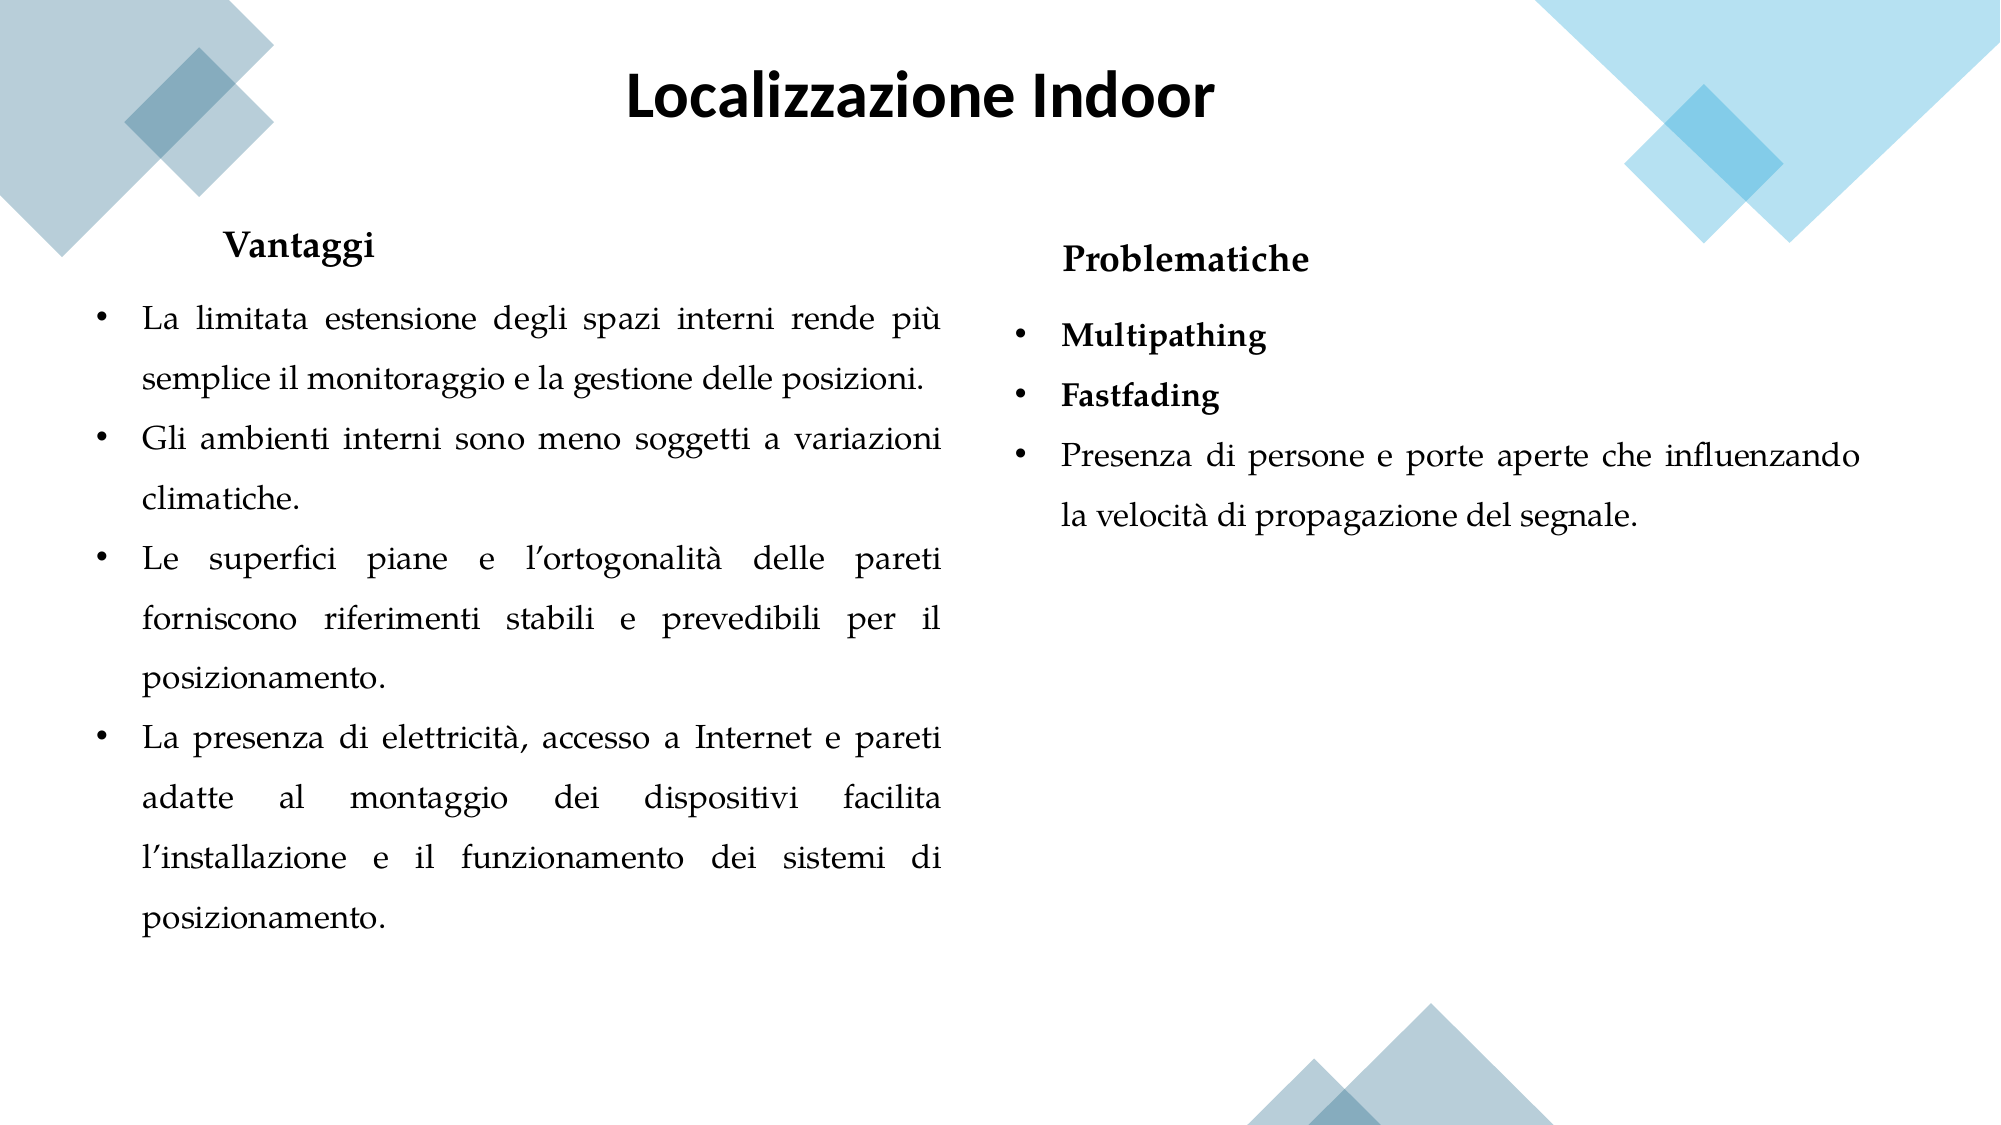

Localizzazione Indoor

Vantaggi
Problematiche
La limitata estensione degli spazi interni rende più semplice il monitoraggio e la gestione delle posizioni.
Gli ambienti interni sono meno soggetti a variazioni climatiche.
Le superfici piane e l’ortogonalità delle pareti forniscono riferimenti stabili e prevedibili per il posizionamento.
La presenza di elettricità, accesso a Internet e pareti adatte al montaggio dei dispositivi facilita l’installazione e il funzionamento dei sistemi di posizionamento.
Multipathing
Fastfading
Presenza di persone e porte aperte che influenzando la velocità di propagazione del segnale.